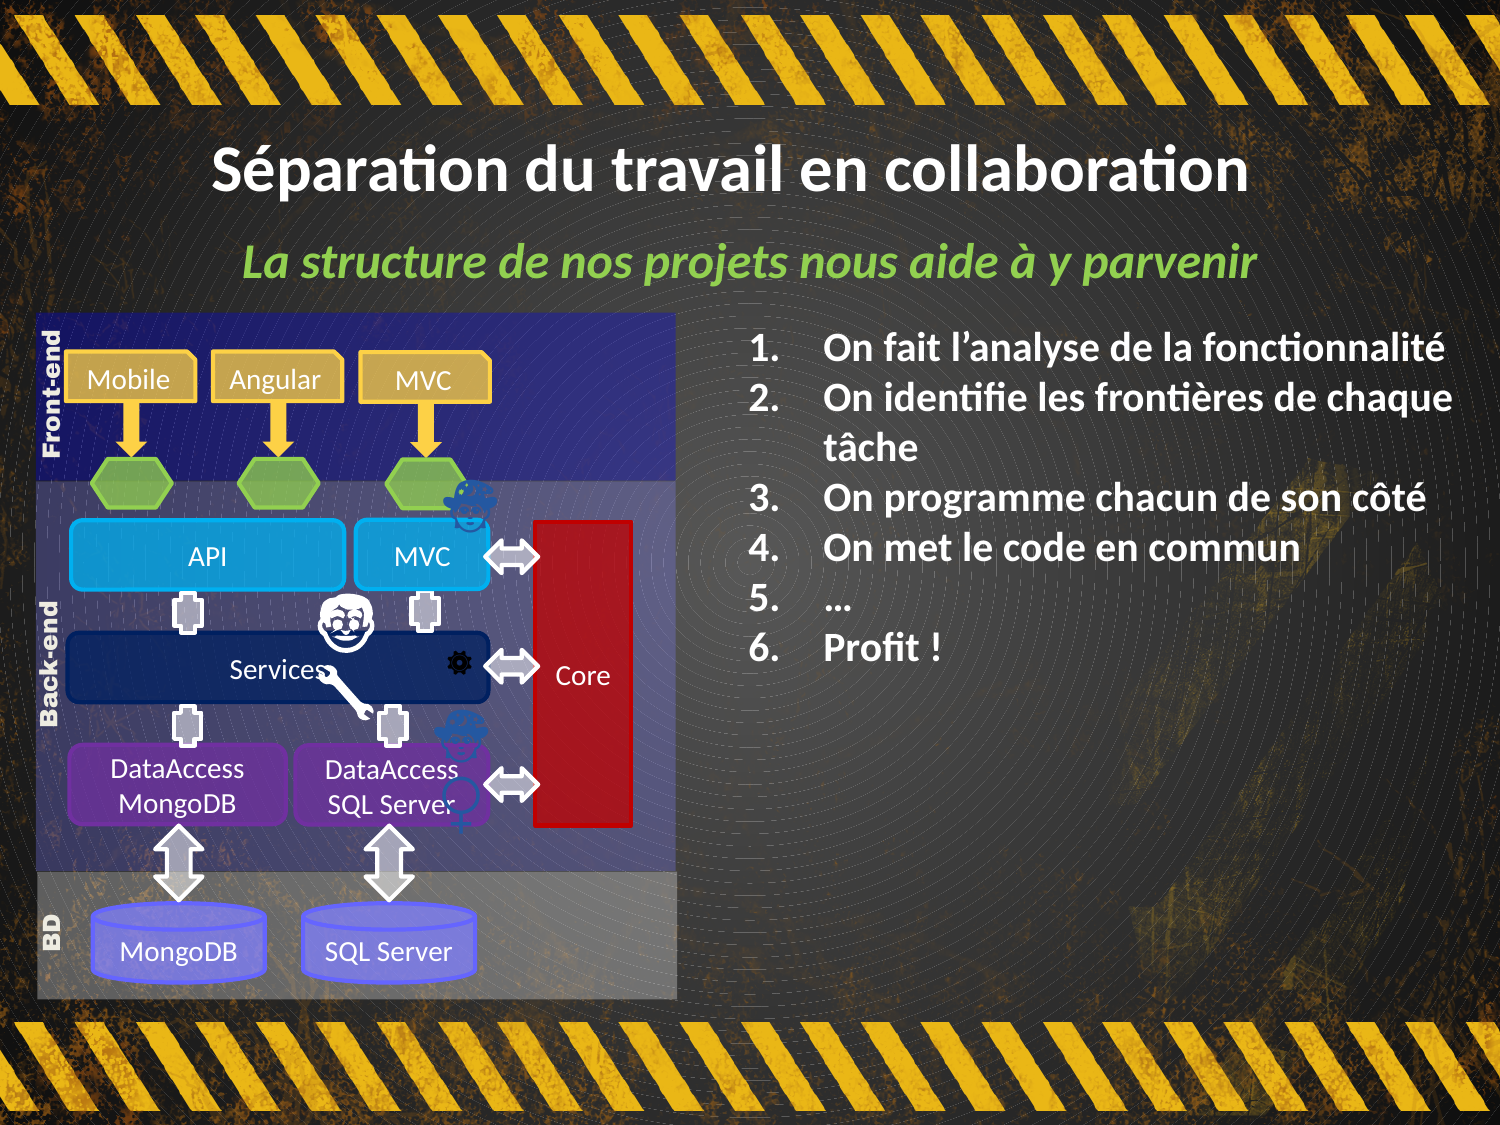

# Séparation du travail en collaboration
La structure de nos projets nous aide à y parvenir

On fait l’analyse de la fonctionnalité
On identifie les frontières de chaque tâche
On programme chacun de son côté
On met le code en commun
…
Profit !

Mobile

Angular

MVC

Front-end
🧙

MVC
API
Core

👨‍🔧

Services
⚙️
Back-end

🧙‍♀️

DataAccess
MongoDB
DataAccess
SQL Server

MongoDB
SQL Server
BD